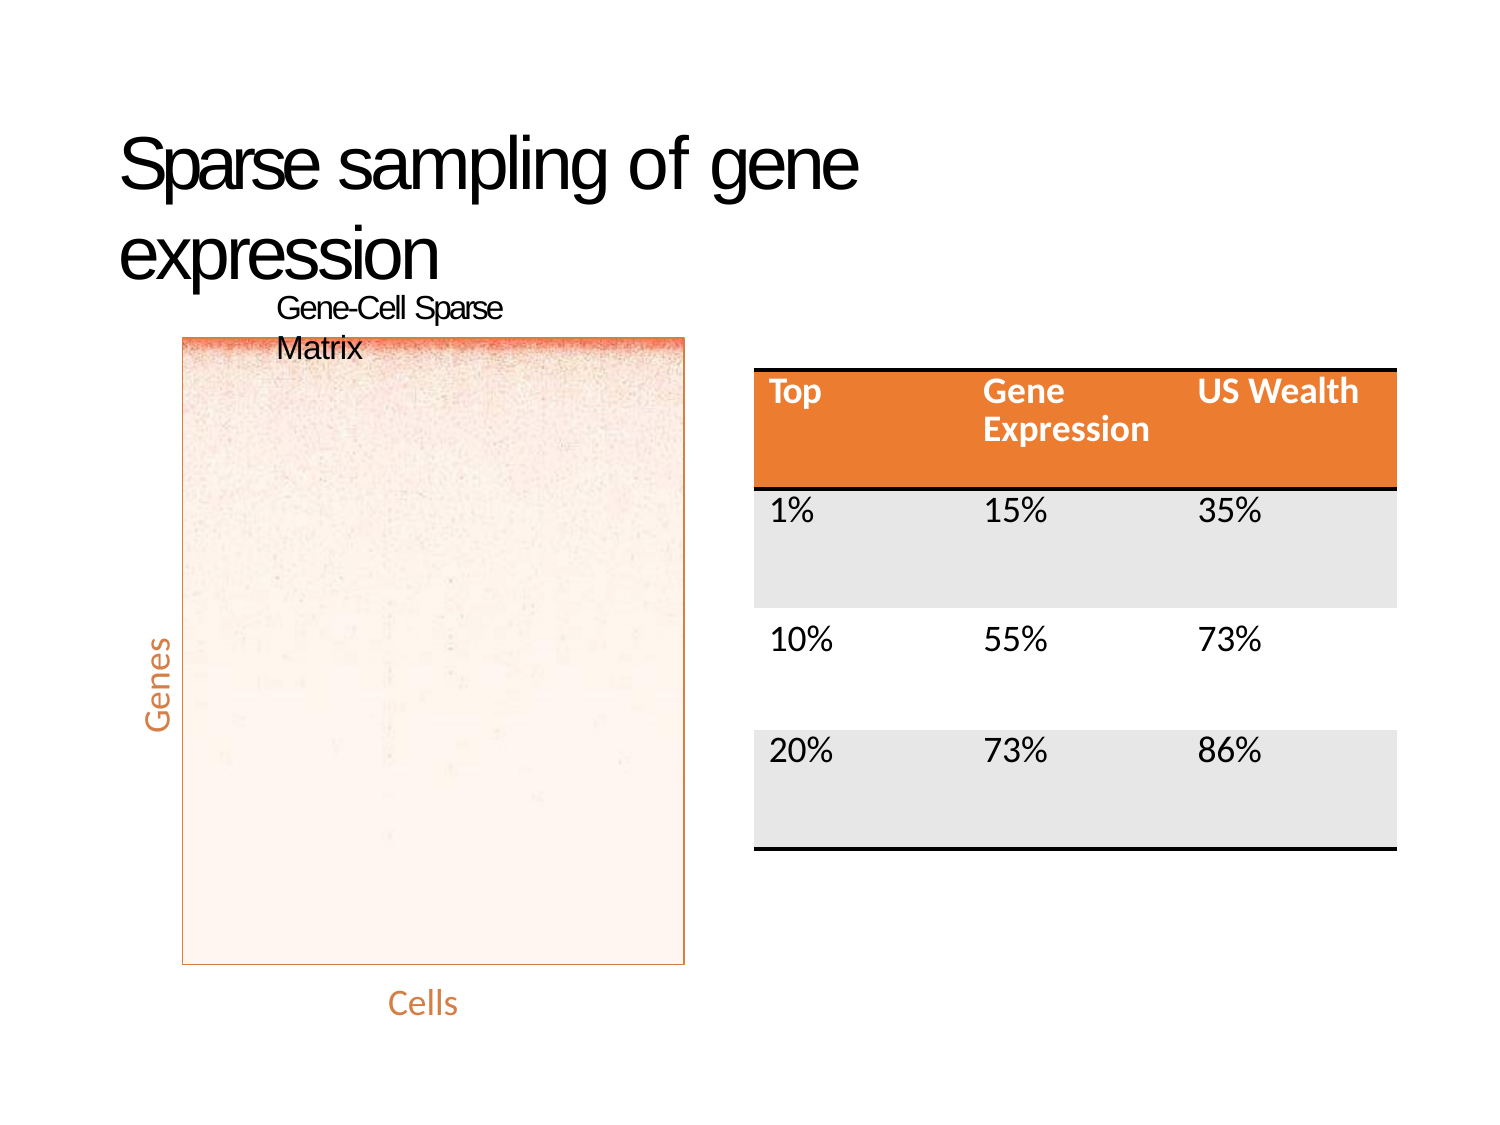

# Sparse sampling of gene expression
Gene-Cell Sparse Matrix

| Top | Gene Expression | US Wealth |
| --- | --- | --- |
| 1% | 15% | 35% |
| 10% | 55% | 73% |
| --- | --- | --- |
| 20% | 73% | 86% |
Genes
Cells